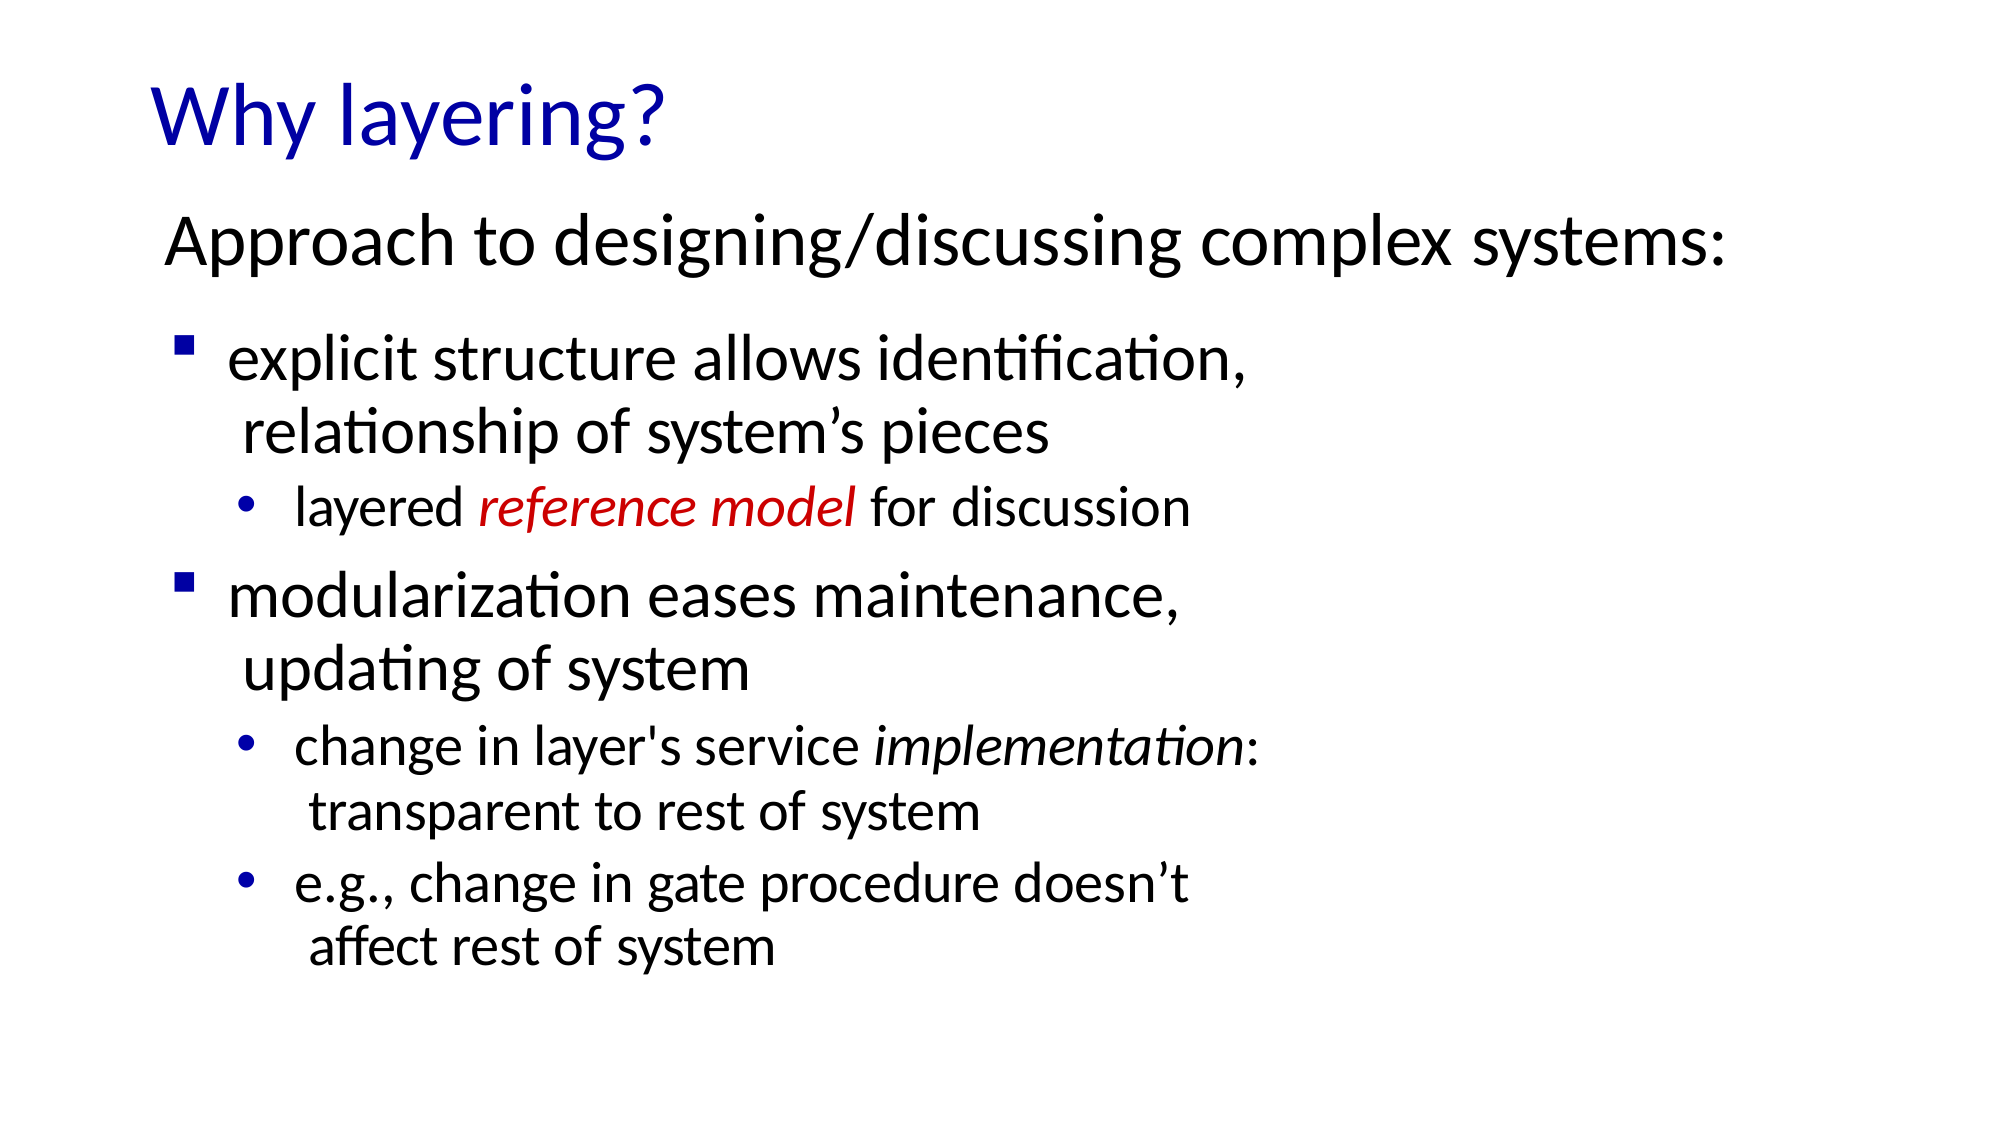

# Why layering?
Approach to designing/discussing complex systems:
explicit structure allows identification,  relationship of system’s pieces
layered reference model for discussion
modularization eases maintenance,  updating of system
change in layer's service implementation:  transparent to rest of system
e.g., change in gate procedure doesn’t  affect rest of system